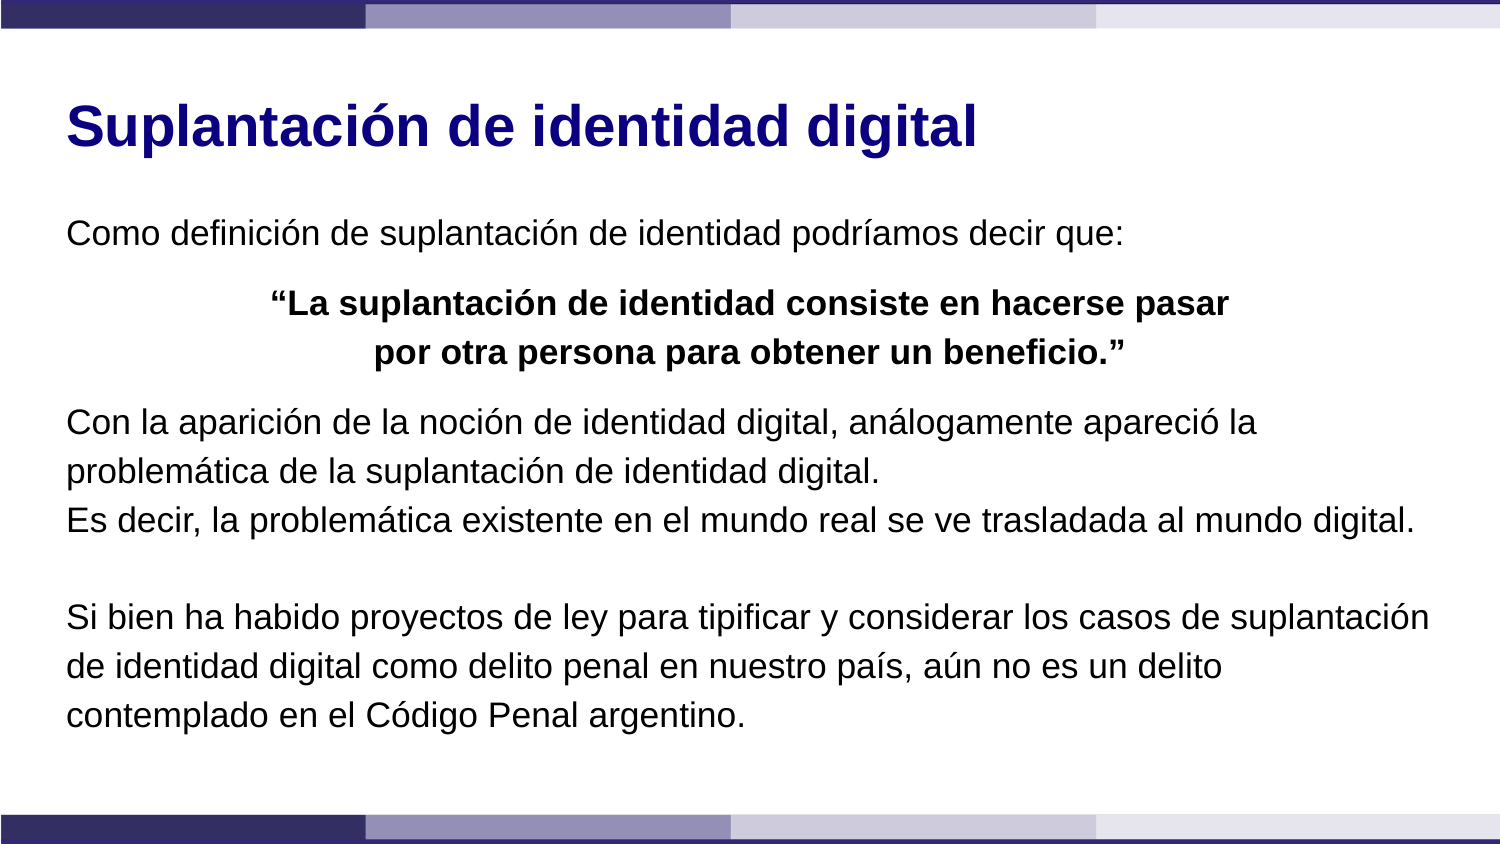

# Suplantación de identidad digital
Como definición de suplantación de identidad podríamos decir que:
“La suplantación de identidad consiste en hacerse pasar
por otra persona para obtener un beneficio.”
Con la aparición de la noción de identidad digital, análogamente apareció la problemática de la suplantación de identidad digital.
Es decir, la problemática existente en el mundo real se ve trasladada al mundo digital.
Si bien ha habido proyectos de ley para tipificar y considerar los casos de suplantación de identidad digital como delito penal en nuestro país, aún no es un delito contemplado en el Código Penal argentino.